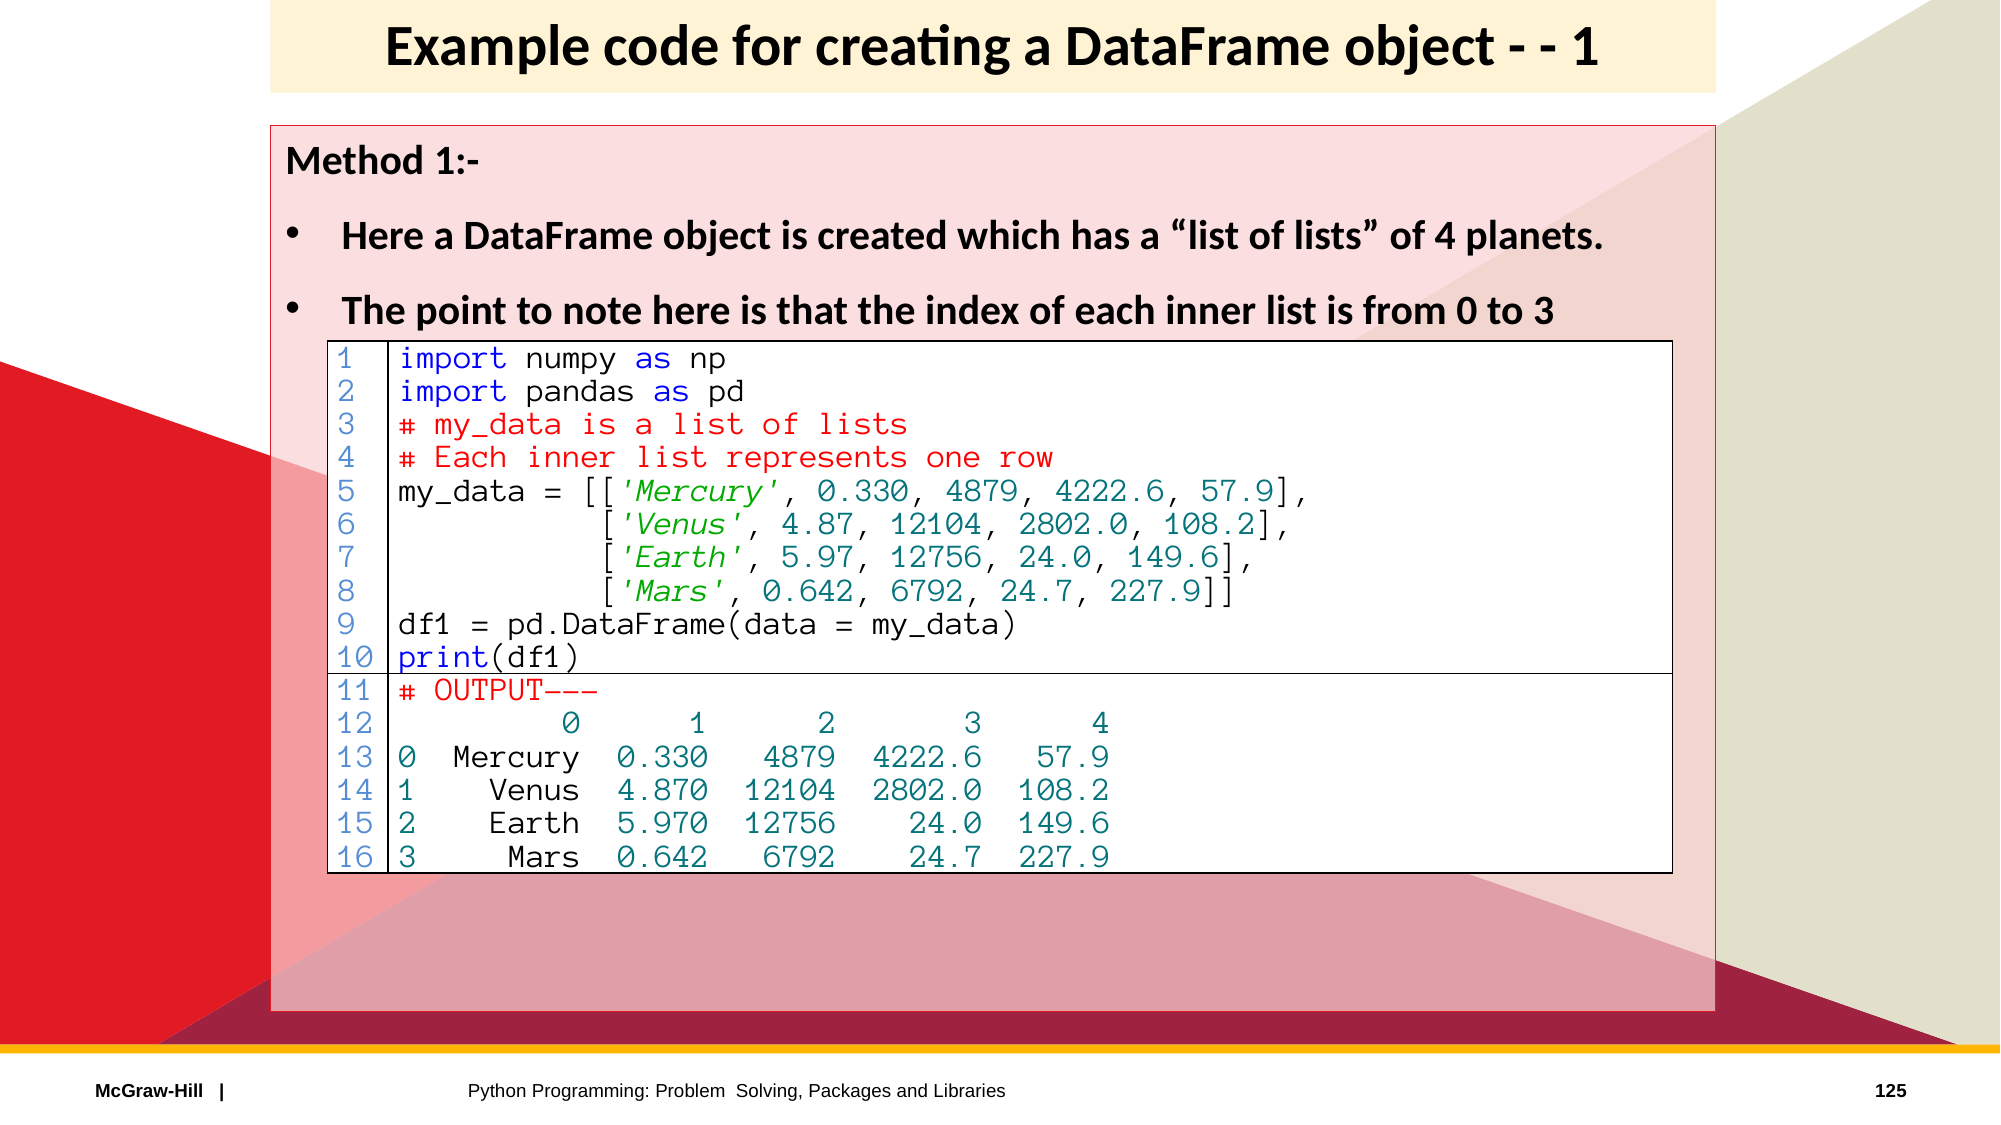

# Example code for creating a DataFrame object - - 1
Method 1:-
Here a DataFrame object is created which has a “list of lists” of 4 planets.
The point to note here is that the index of each inner list is from 0 to 3
| 1 2 3 4 5 6 7 8 9 10 | import numpy as np import pandas as pd # my\_data is a list of lists # Each inner list represents one row my\_data = [['Mercury', 0.330, 4879, 4222.6, 57.9], ['Venus', 4.87, 12104, 2802.0, 108.2], ['Earth', 5.97, 12756, 24.0, 149.6], ['Mars', 0.642, 6792, 24.7, 227.9]] df1 = pd.DataFrame(data = my\_data) print(df1) |
| --- | --- |
| 11 12 13 14 15 16 | # OUTPUT--- 0 1 2 3 4 0 Mercury 0.330 4879 4222.6 57.9 1 Venus 4.870 12104 2802.0 108.2 2 Earth 5.970 12756 24.0 149.6 3 Mars 0.642 6792 24.7 227.9 |
125
Python Programming: Problem  Solving, Packages and Libraries